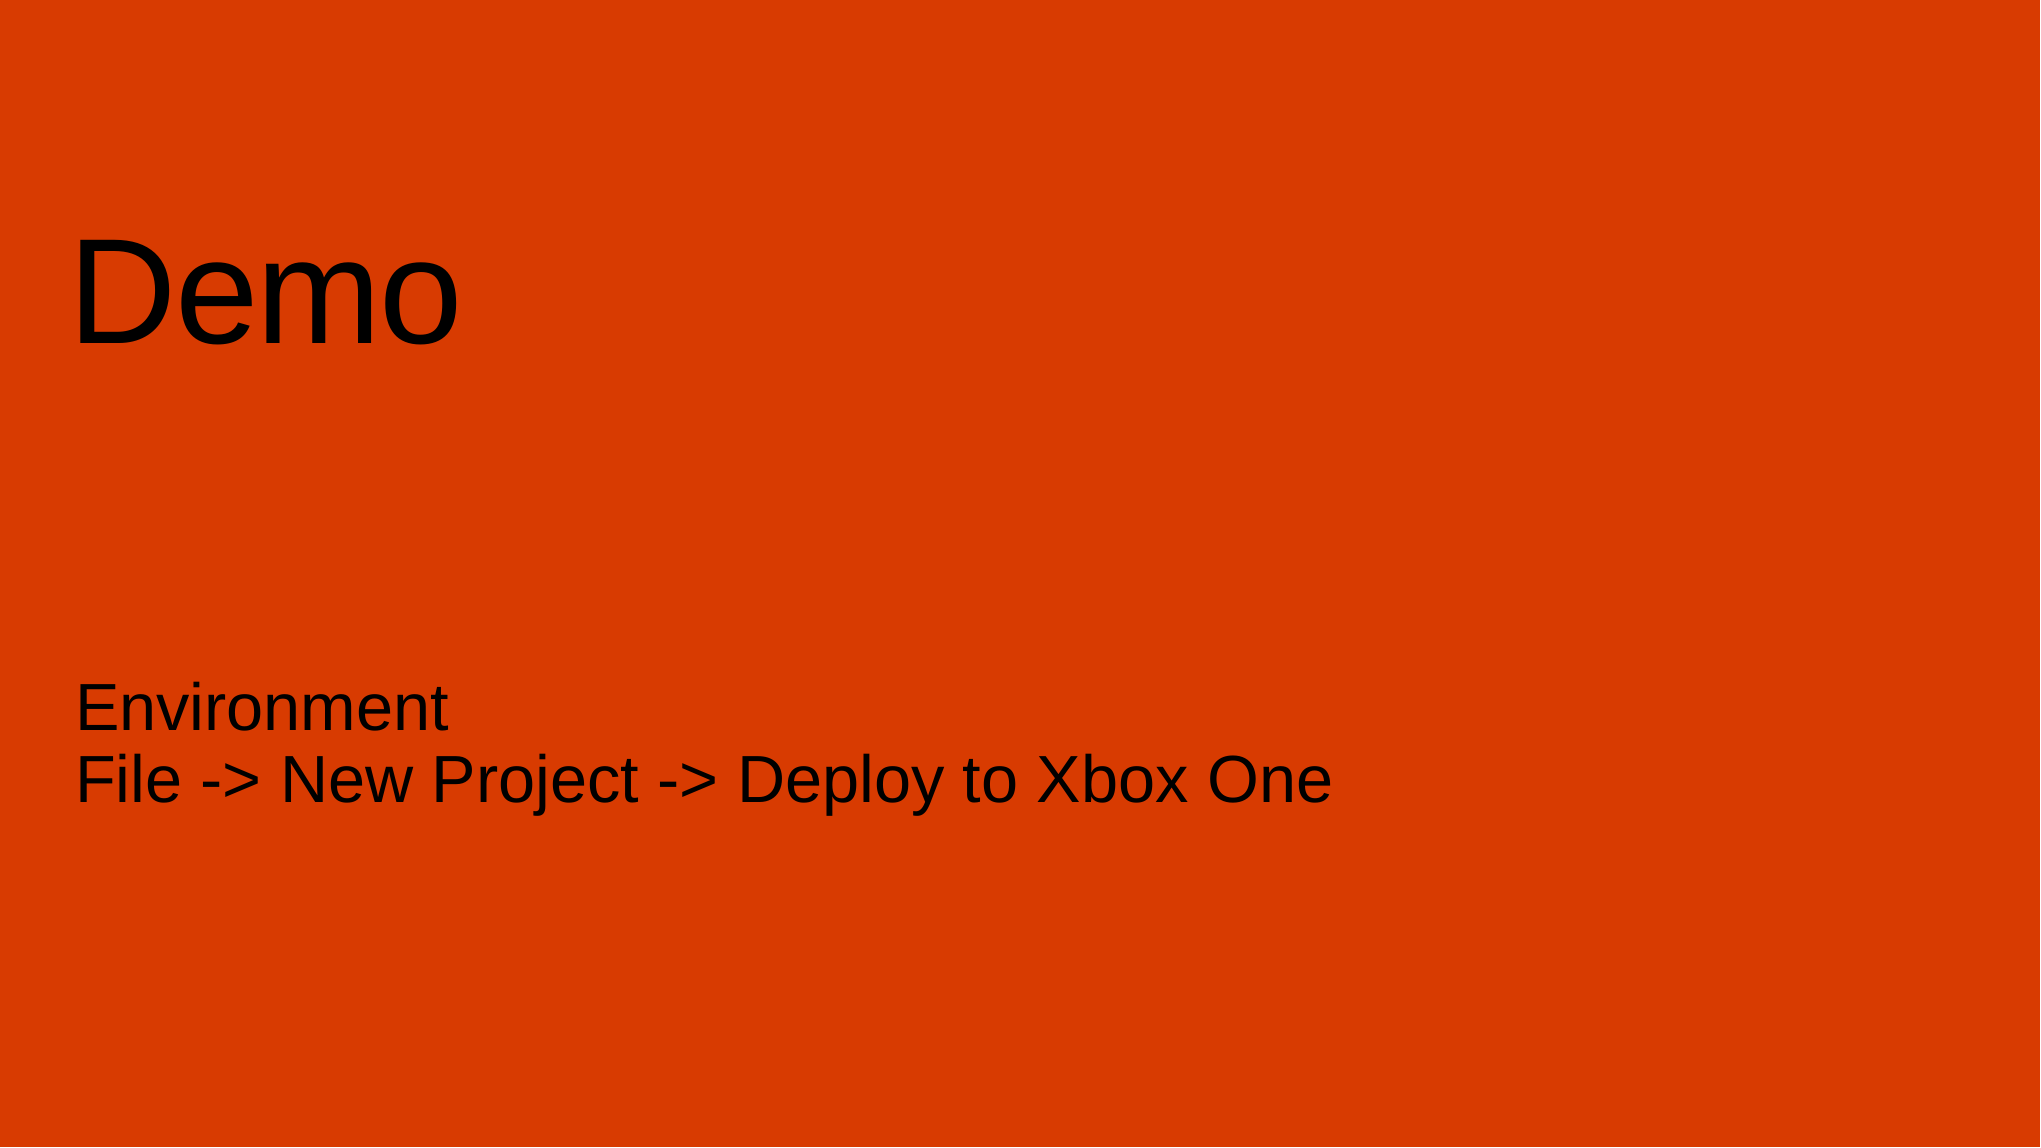

# Demo
Environment
File -> New Project -> Deploy to Xbox One